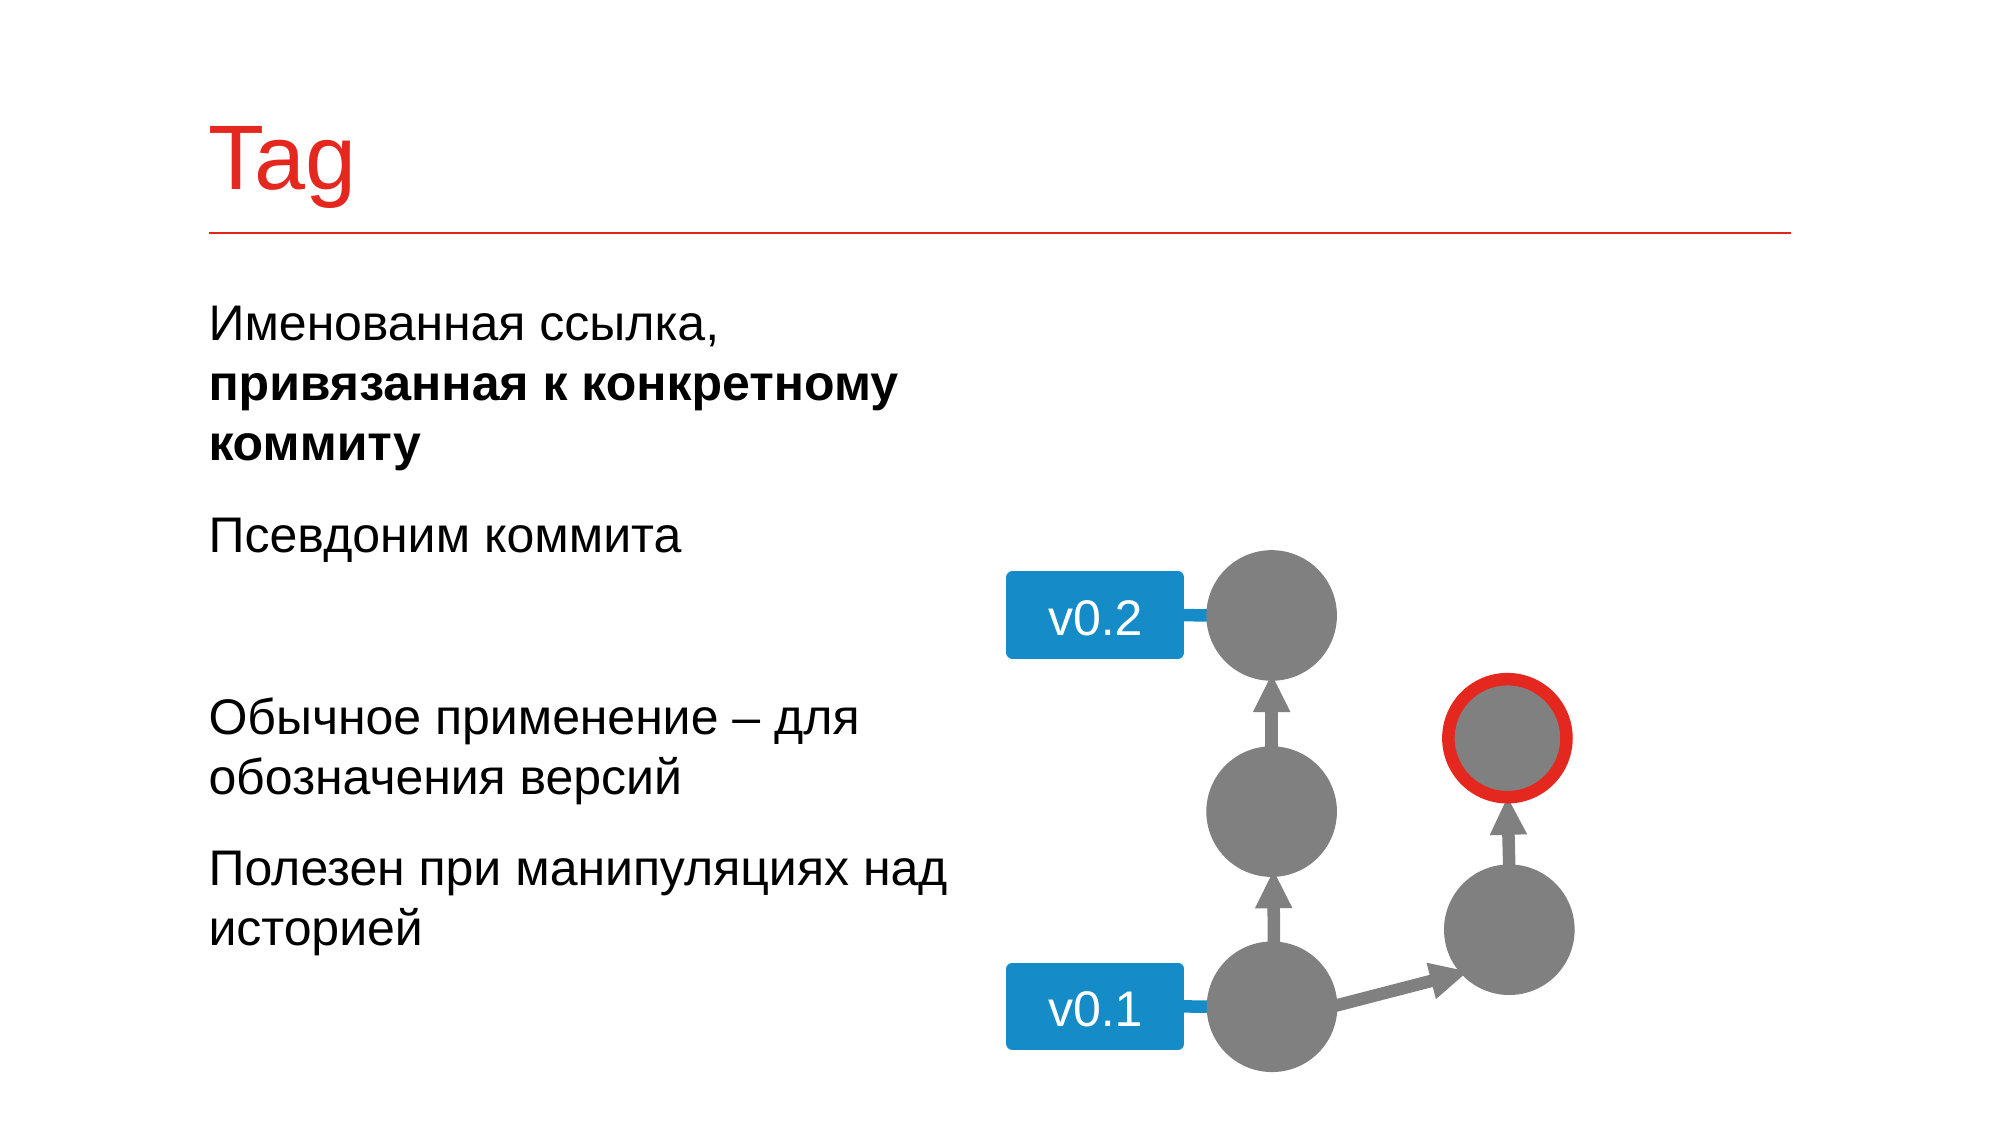

# Tag
Именованная ссылка, привязанная к конкретному коммиту
Псевдоним коммита

Обычное применение – для обозначения версий
Полезен при манипуляциях над историей

v0.2

v0.1